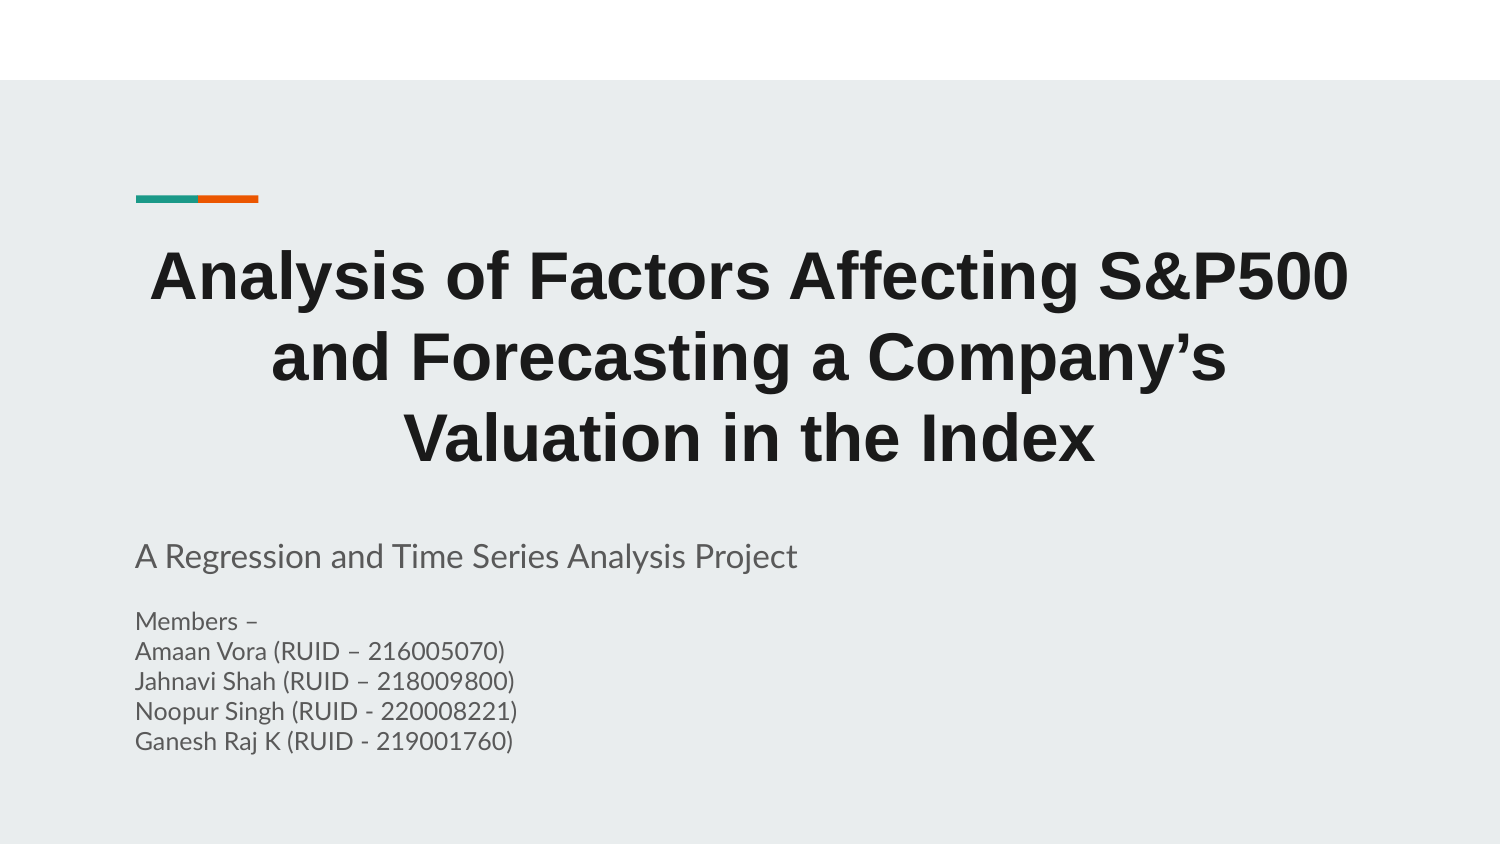

# Analysis of Factors Affecting S&P500 and Forecasting a Company’s Valuation in the Index
A Regression and Time Series Analysis Project

Members –
Amaan Vora (RUID – 216005070)
Jahnavi Shah (RUID – 218009800)
Noopur Singh (RUID - 220008221)
Ganesh Raj K (RUID - 219001760)